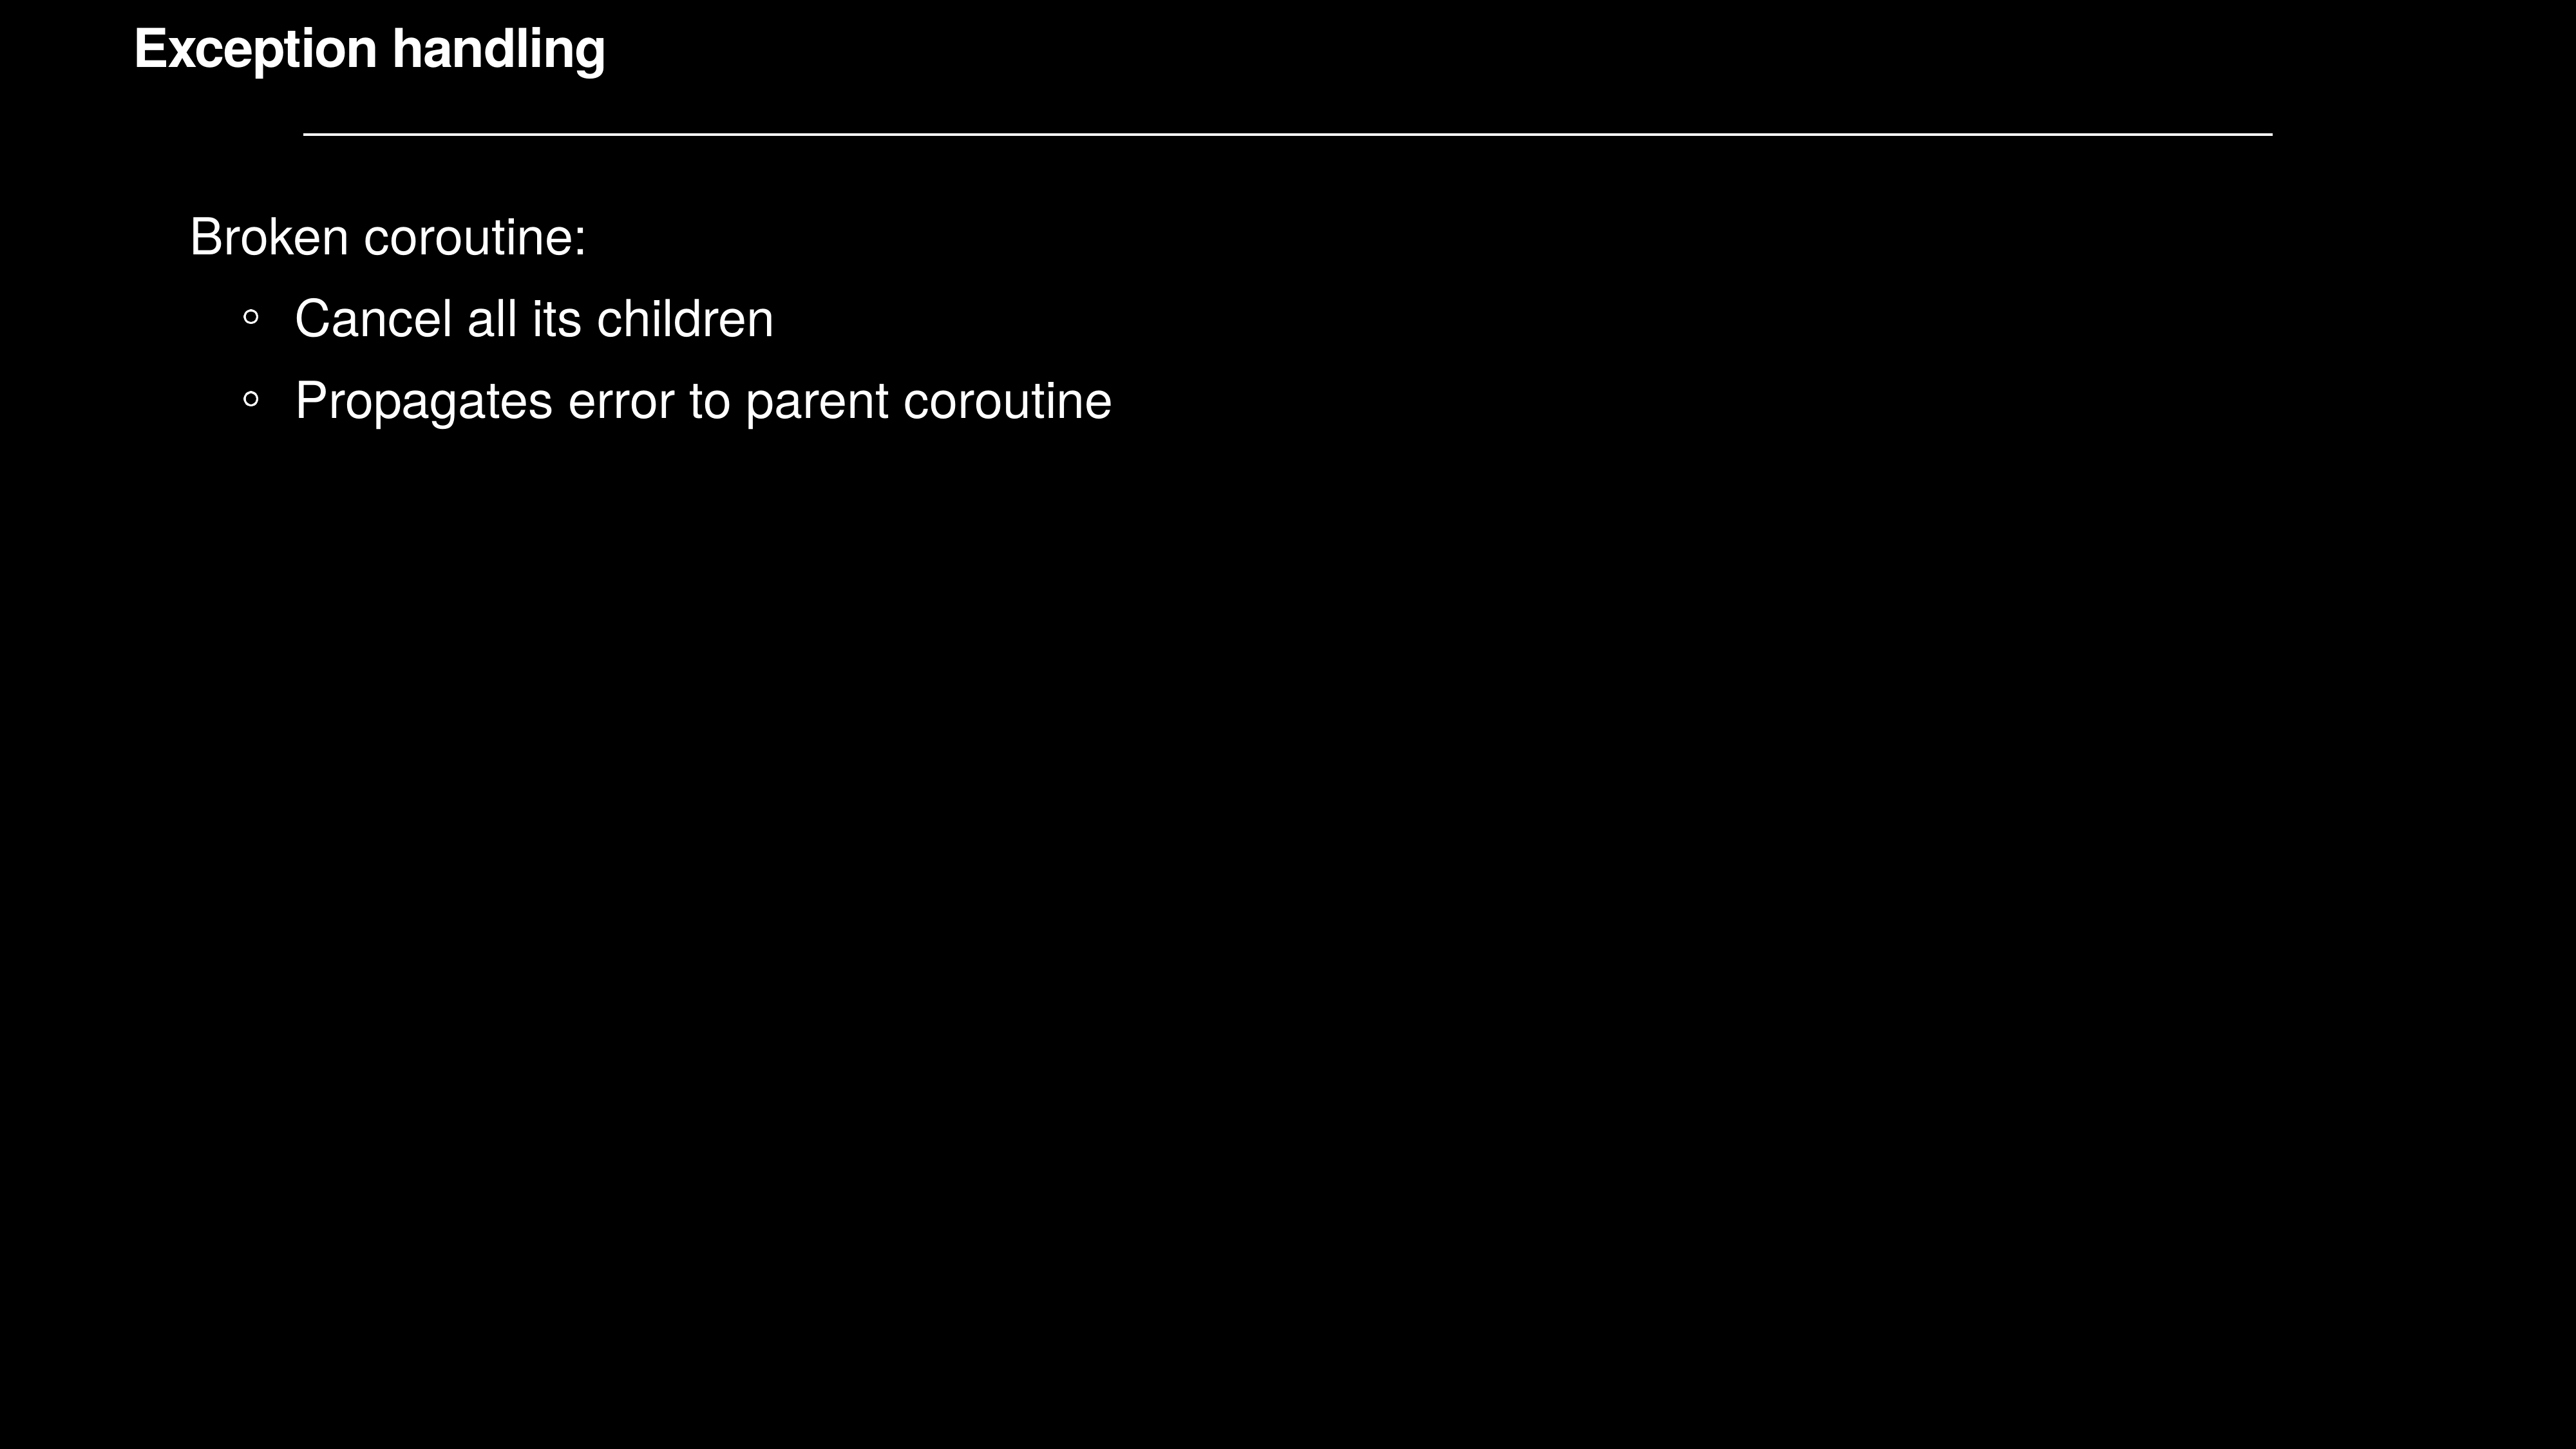

Exception handling

Broken coroutine:
Cancel all its children
Propagates error to parent coroutine